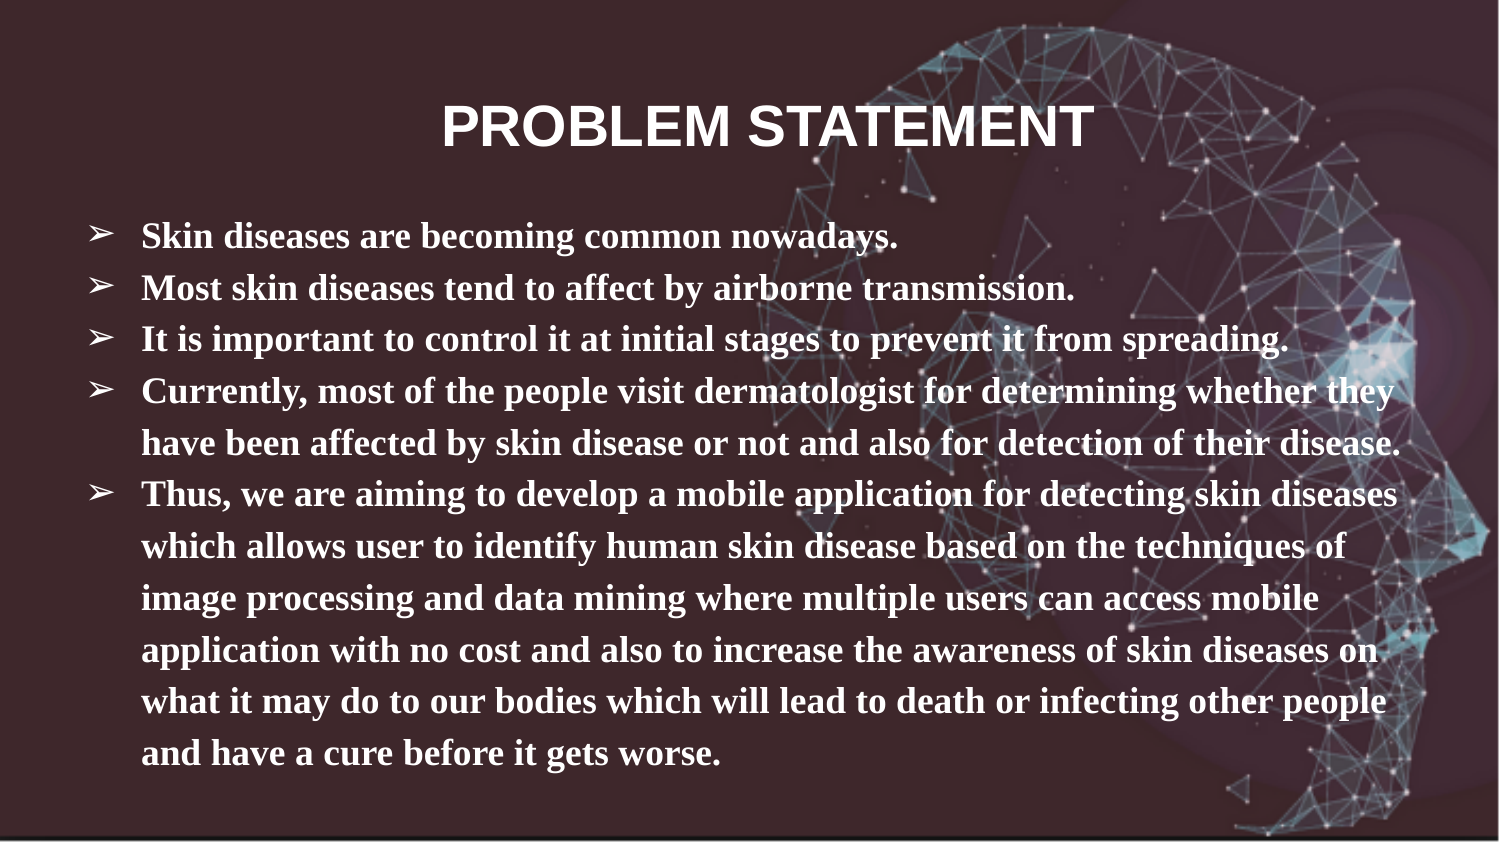

# PROBLEM STATEMENT
Skin diseases are becoming common nowadays.
Most skin diseases tend to affect by airborne transmission.
It is important to control it at initial stages to prevent it from spreading.
Currently, most of the people visit dermatologist for determining whether they have been affected by skin disease or not and also for detection of their disease.
Thus, we are aiming to develop a mobile application for detecting skin diseases which allows user to identify human skin disease based on the techniques of image processing and data mining where multiple users can access mobile application with no cost and also to increase the awareness of skin diseases on what it may do to our bodies which will lead to death or infecting other people and have a cure before it gets worse.